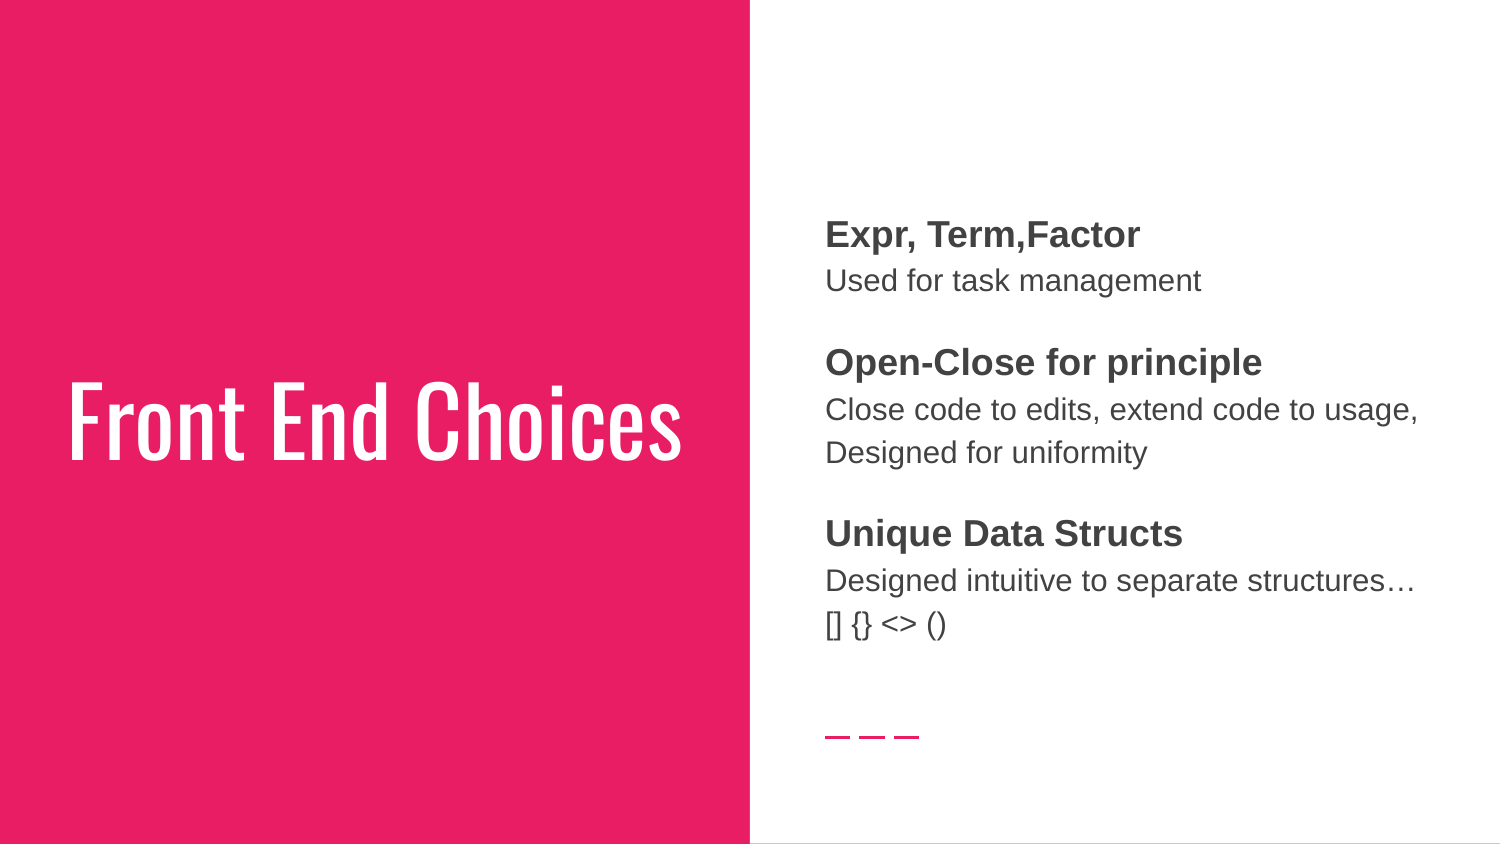

Expr, Term,Factor
Used for task management
Open-Close for principle
Close code to edits, extend code to usage, Designed for uniformity
Unique Data Structs
Designed intuitive to separate structures… [] {} <> ()
# Front End Choices